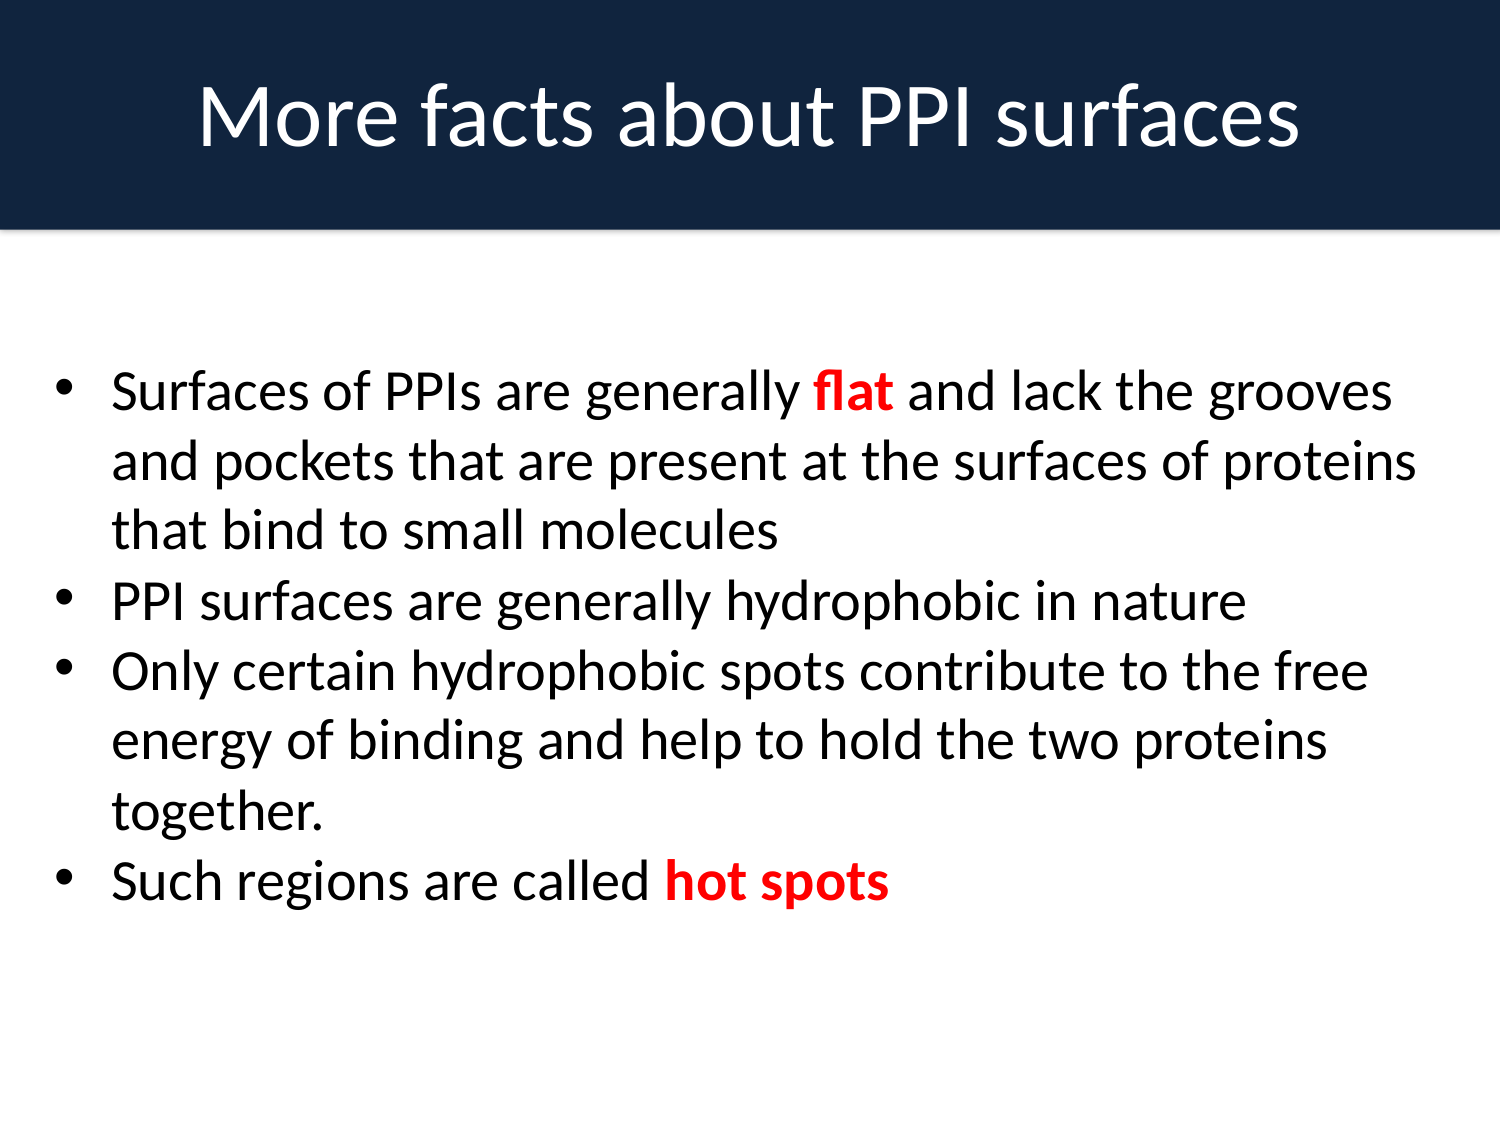

# More facts about PPI surfaces
Surfaces of PPIs are generally flat and lack the grooves and pockets that are present at the surfaces of proteins that bind to small molecules
PPI surfaces are generally hydrophobic in nature
Only certain hydrophobic spots contribute to the free energy of binding and help to hold the two proteins together.
Such regions are called hot spots